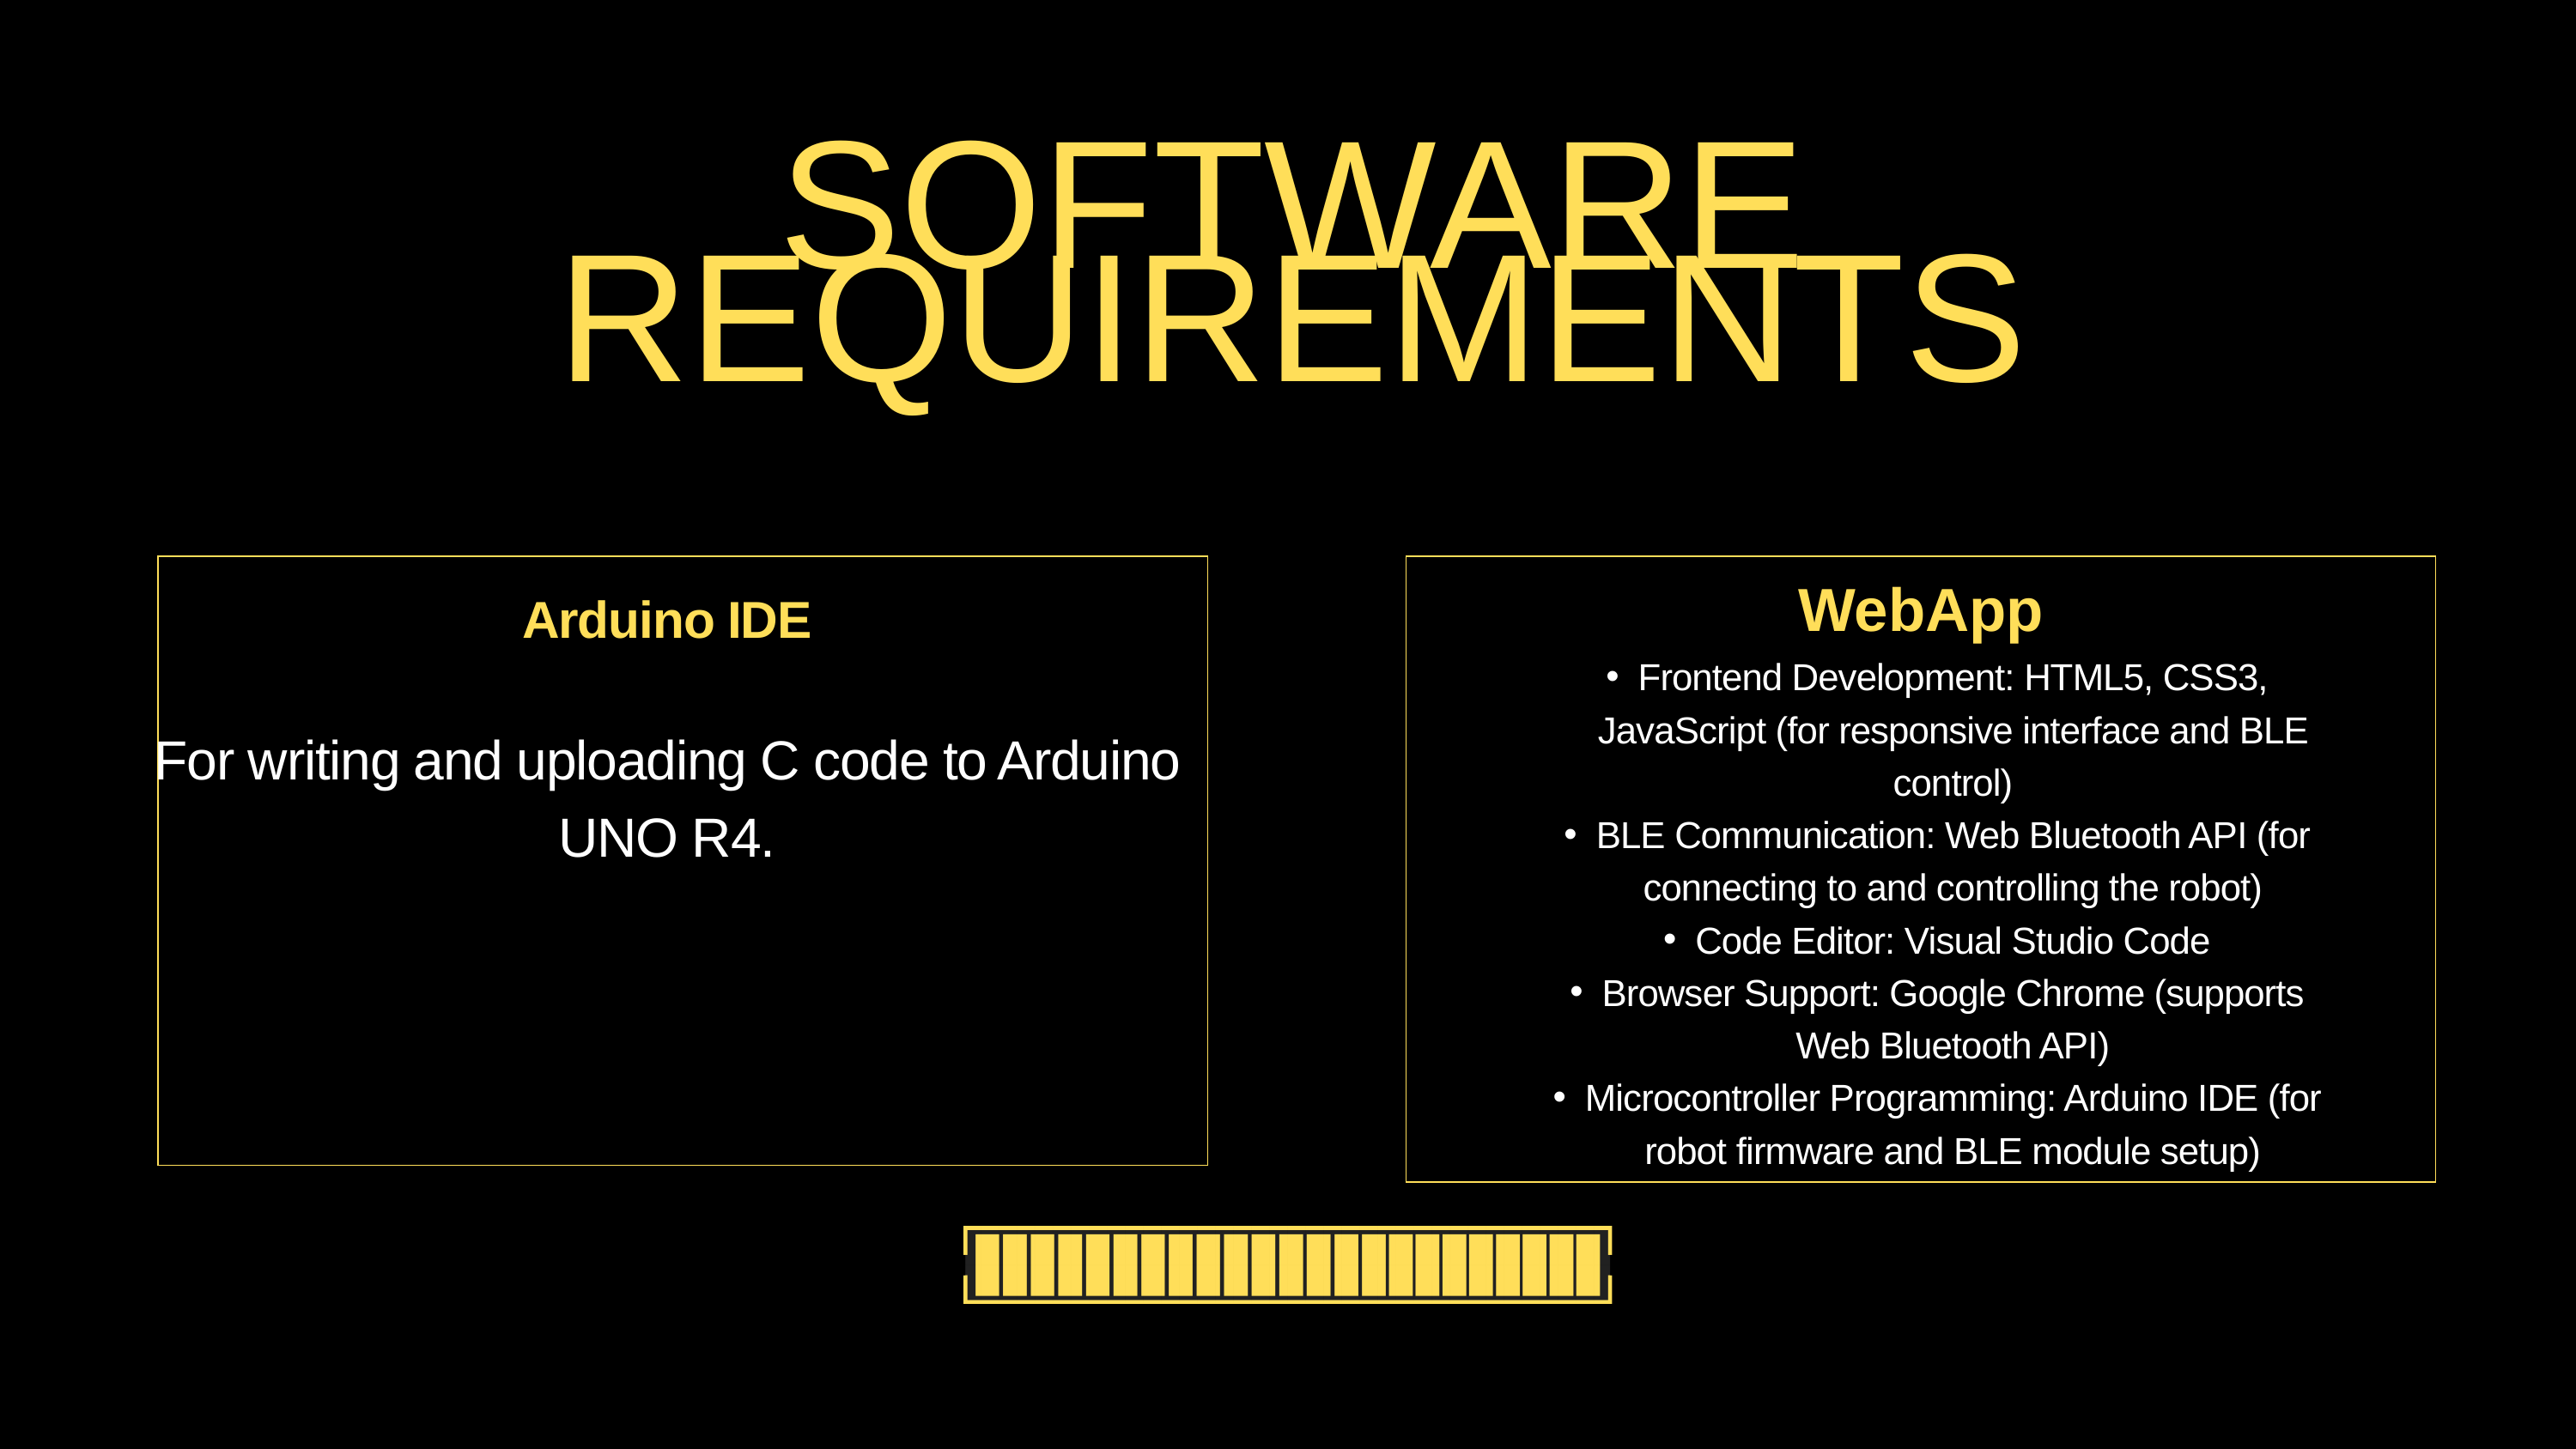

SOFTWARE REQUIREMENTS

WebApp
Arduino IDE
Frontend Development: HTML5, CSS3, JavaScript (for responsive interface and BLE control)
BLE Communication: Web Bluetooth API (for connecting to and controlling the robot)
Code Editor: Visual Studio Code
Browser Support: Google Chrome (supports Web Bluetooth API)
Microcontroller Programming: Arduino IDE (for robot firmware and BLE module setup)

For writing and uploading C code to Arduino UNO R4.